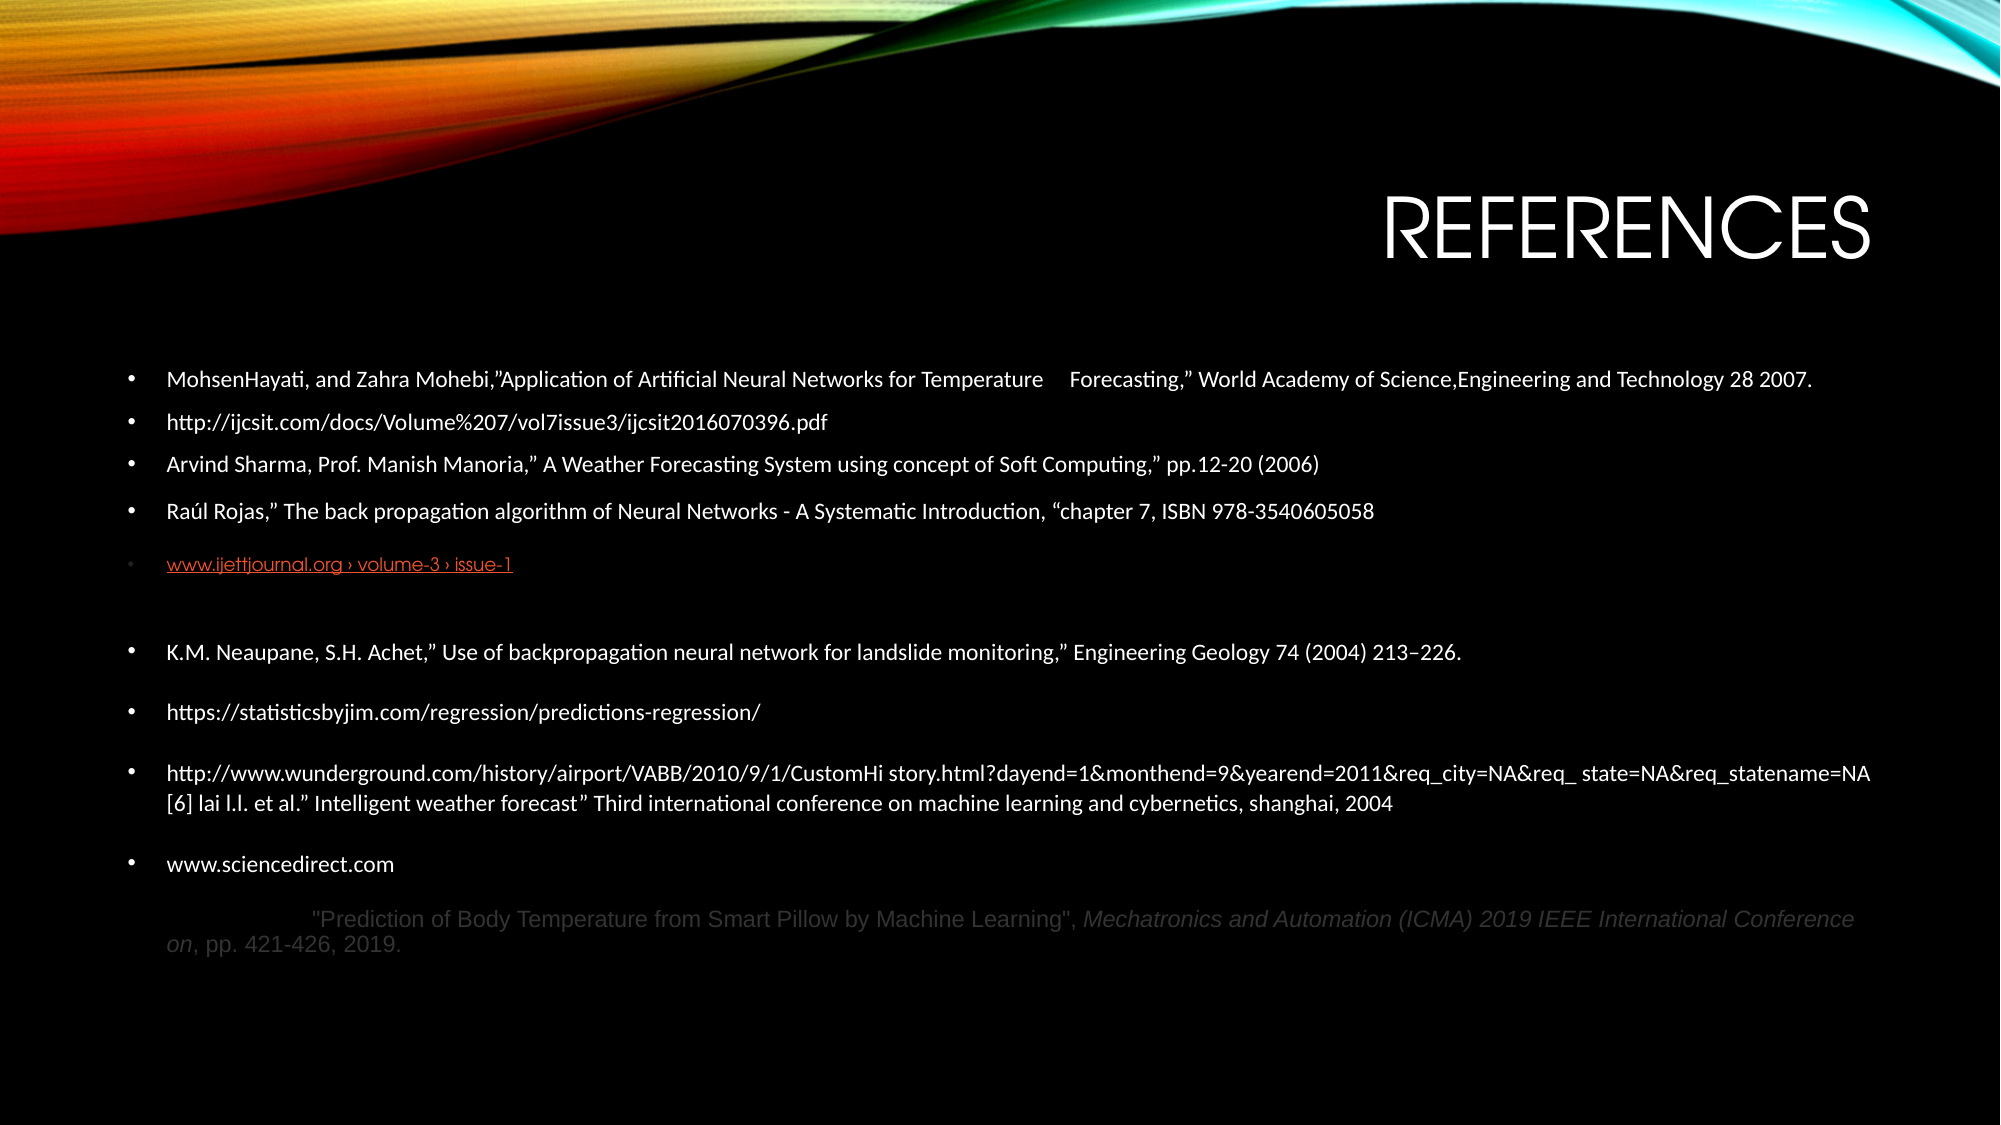

# REFERENCES
MohsenHayati, and Zahra Mohebi,”Application of Artificial Neural Networks for Temperature     Forecasting,” World Academy of Science,Engineering and Technology 28 2007.
http://ijcsit.com/docs/Volume%207/vol7issue3/ijcsit2016070396.pdf
Arvind Sharma, Prof. Manish Manoria,” A Weather Forecasting System using concept of Soft Computing,” pp.12-20 (2006)
Raúl Rojas,” The back propagation algorithm of Neural Networks - A Systematic Introduction, “chapter 7, ISBN 978-3540605058
www.ijettjournal.org › volume-3 › issue-1

K.M. Neaupane, S.H. Achet,” Use of backpropagation neural network for landslide monitoring,” Engineering Geology 74 (2004) 213–226.
https://statisticsbyjim.com/regression/predictions-regression/
http://www.wunderground.com/history/airport/VABB/2010/9/1/CustomHi story.html?dayend=1&monthend=9&yearend=2011&req_city=NA&req_ state=NA&req_statename=NA [6] lai l.l. et al.” Intelligent weather forecast” Third international conference on machine learning and cybernetics, shanghai, 2004
www.sciencedirect.com
(Songsheng Li)"Prediction of Body Temperature from Smart Pillow by Machine Learning", Mechatronics and Automation (ICMA) 2019 IEEE International Conference on, pp. 421-426, 2019.